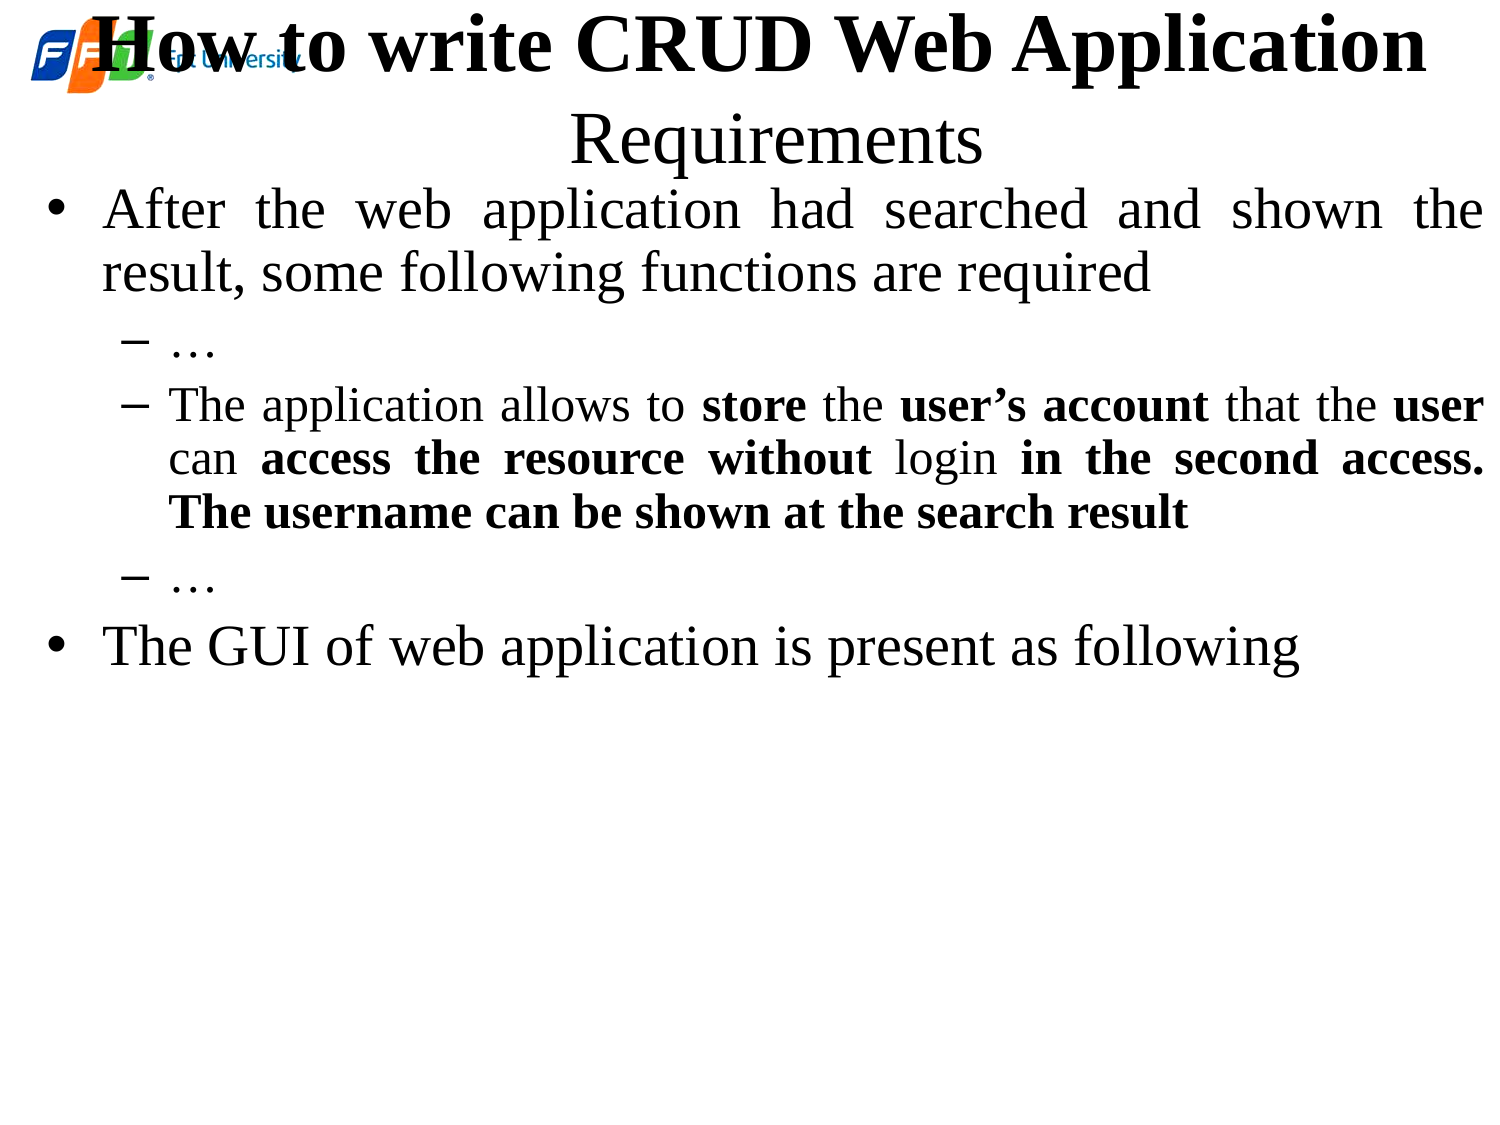

How to write CRUD Web Application
 Requirements
After the web application had searched and shown the result, some following functions are required
…
The application allows to store the user’s account that the user can access the resource without login in the second access. The username can be shown at the search result
…
The GUI of web application is present as following